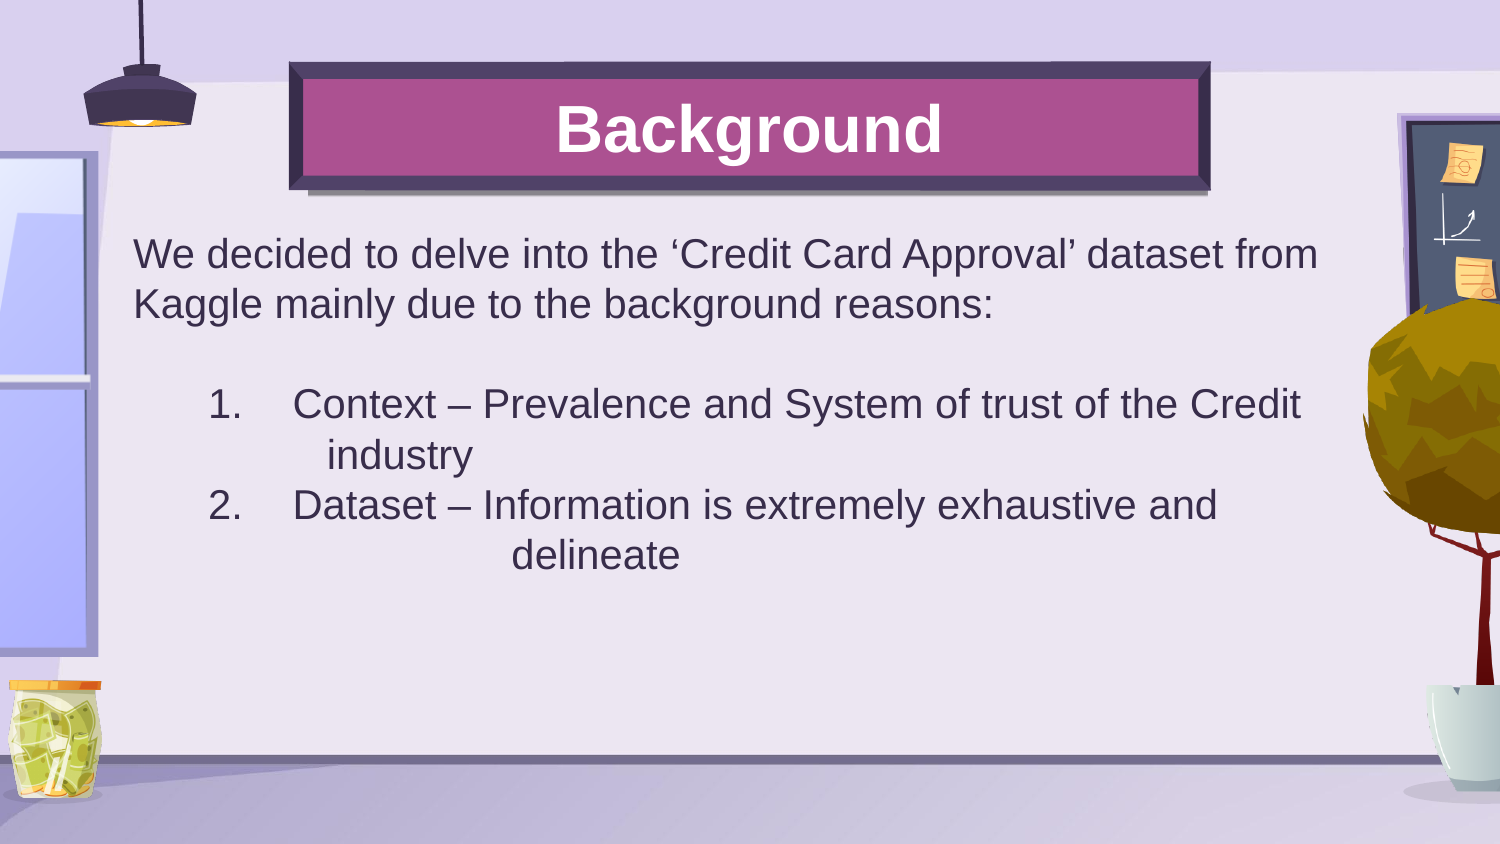

# Background
We decided to delve into the ‘Credit Card Approval’ dataset from Kaggle mainly due to the background reasons:

Context – Prevalence and System of trust of the Credit 	      industry
Dataset – Information is extremely exhaustive and 	 	      delineate